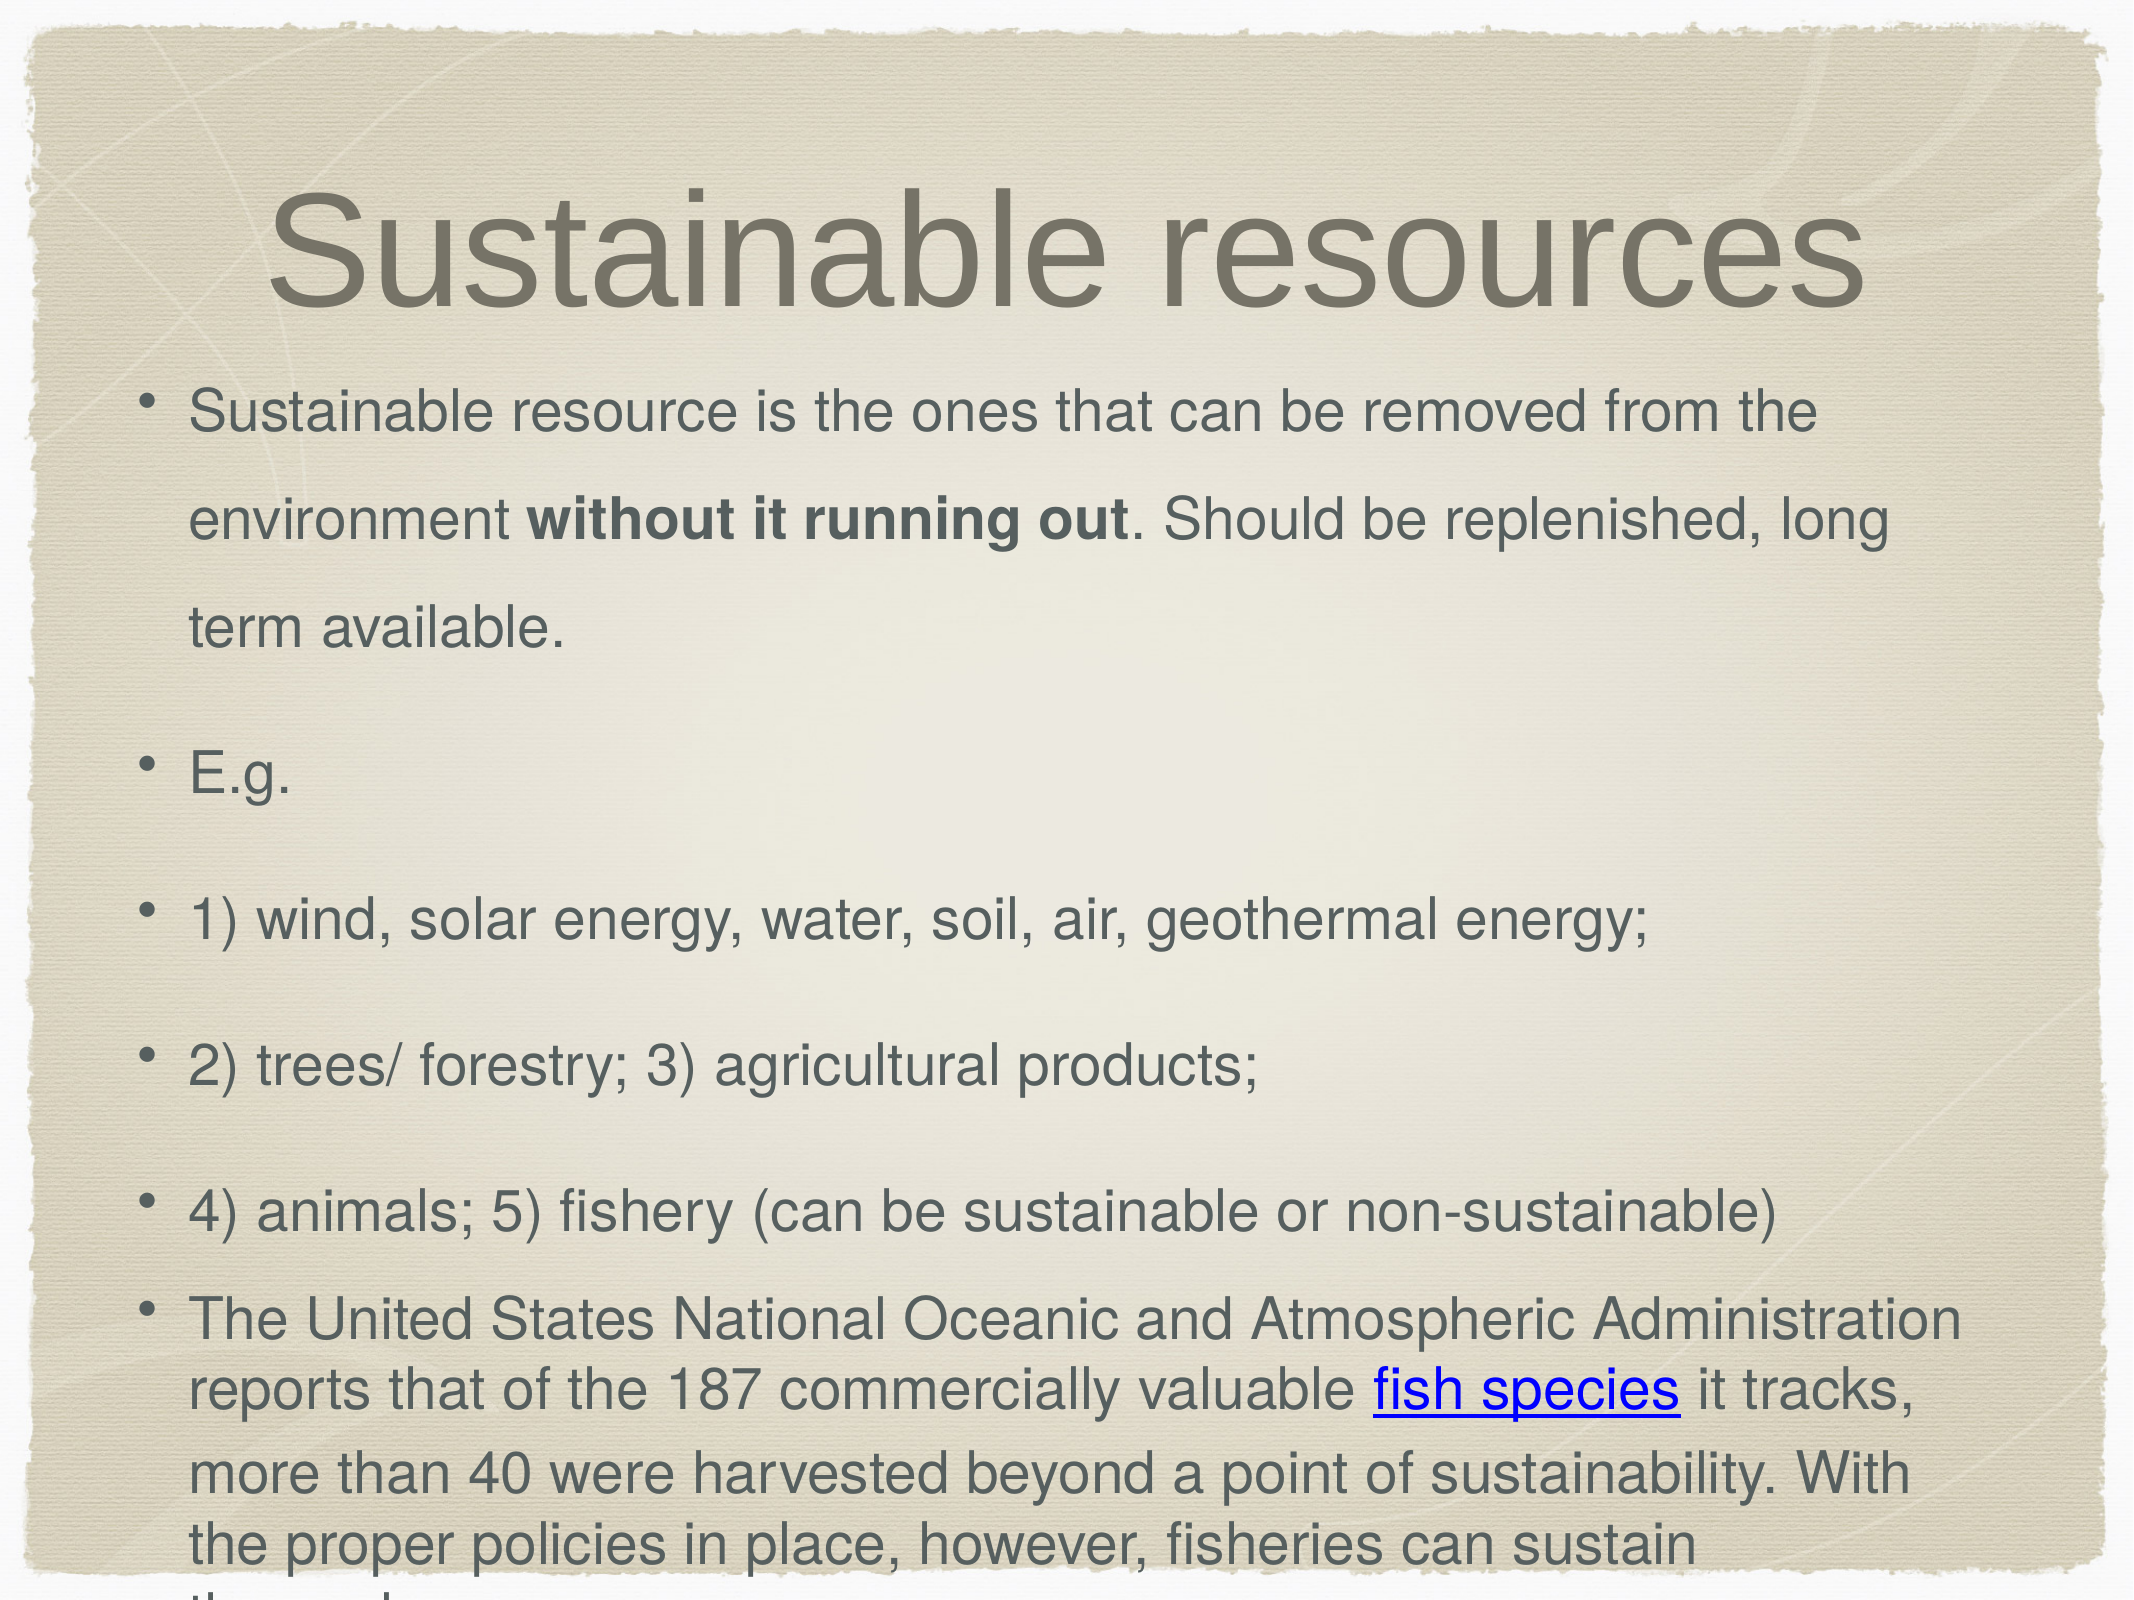

# Sustainable resources
Sustainable resource is the ones that can be removed from the environment without it running out. Should be replenished, long term available.
E.g.
1) wind, solar energy, water, soil, air, geothermal energy;
2) trees/ forestry; 3) agricultural products;
4) animals; 5) fishery (can be sustainable or non-sustainable)
The United States National Oceanic and Atmospheric Administration reports that of the 187 commercially valuable fish species it tracks, more than 40 were harvested beyond a point of sustainability. With the proper policies in place, however, fisheries can sustain themselves.